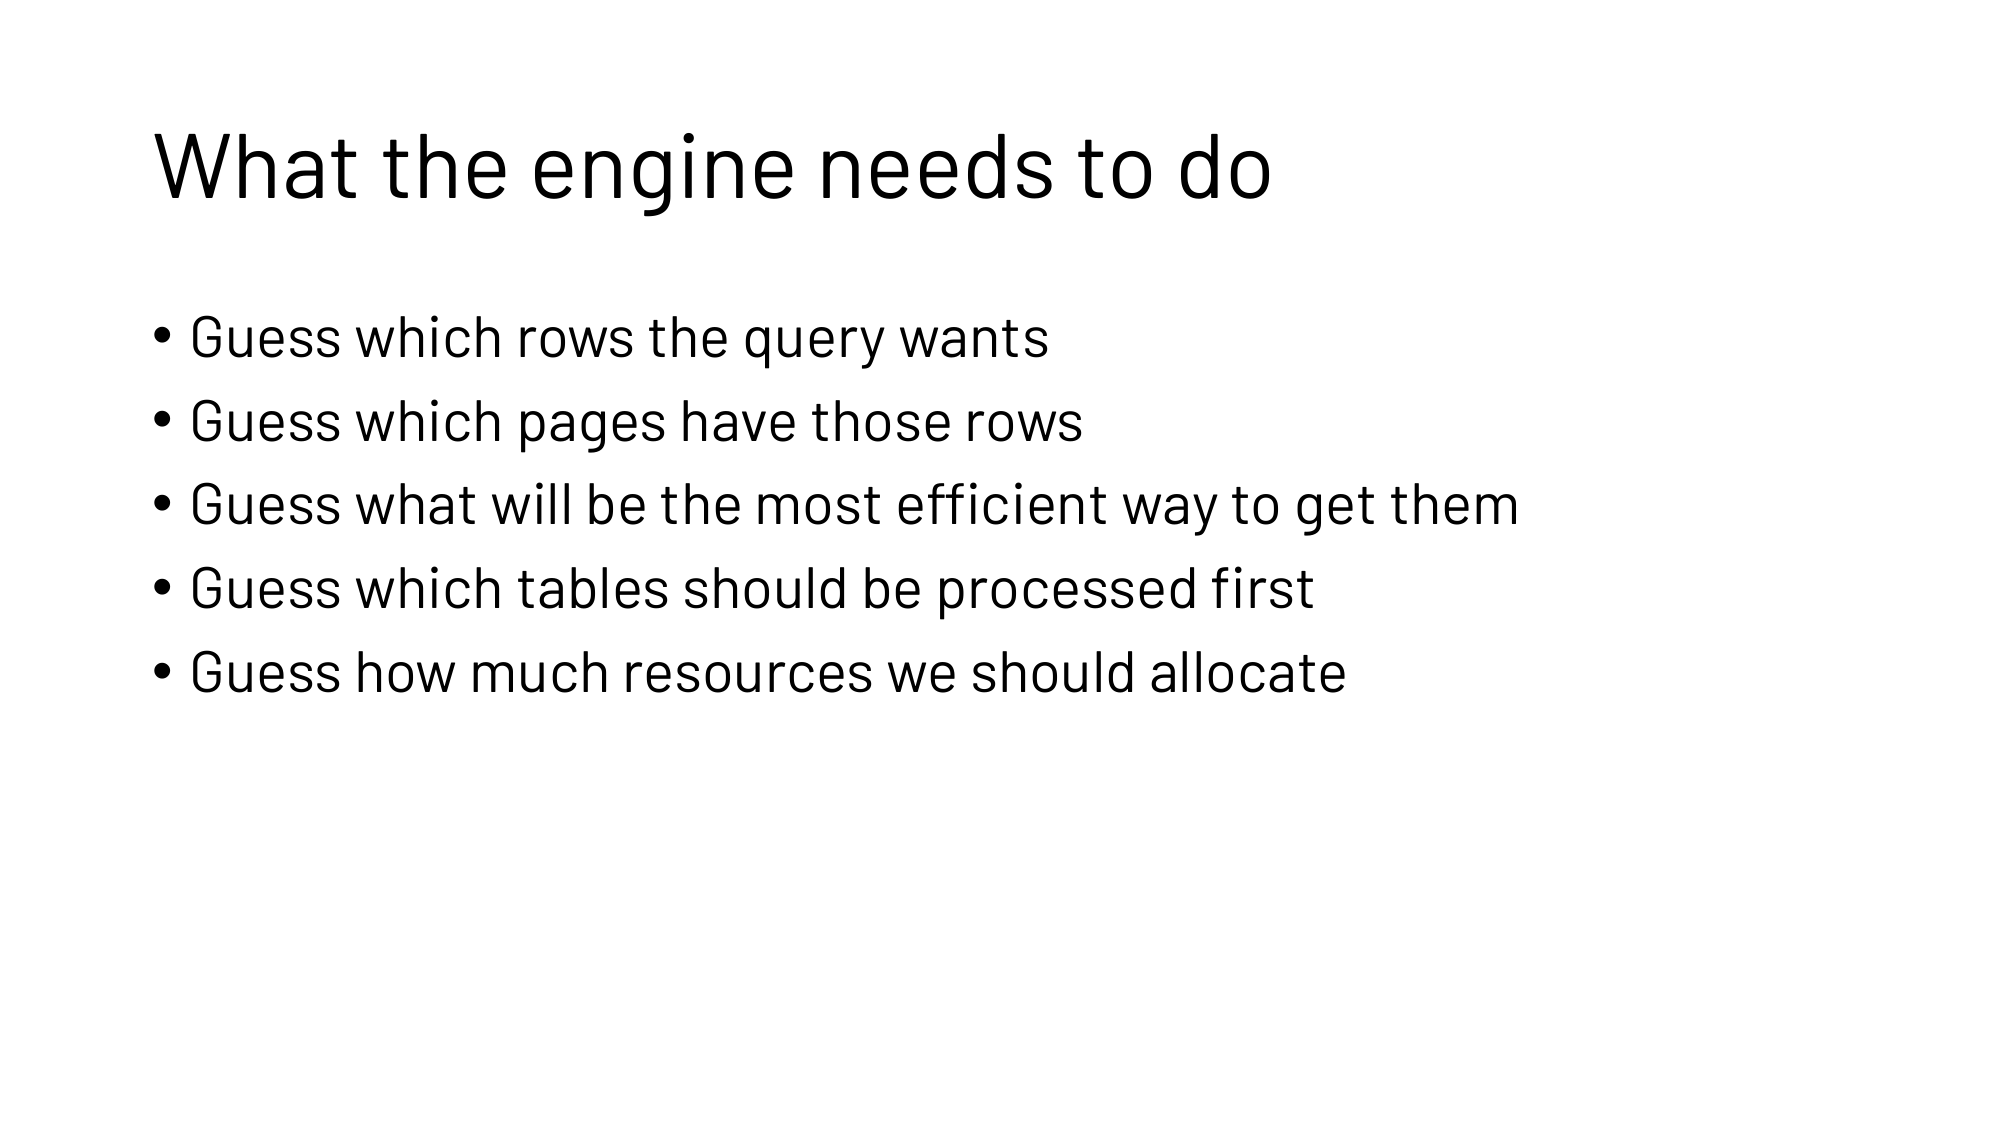

# What the engine needs to do
Guess which rows the query wants
Guess which pages have those rows
Guess what will be the most efficient way to get them
Guess which tables should be processed first
Guess how much resources we should allocate